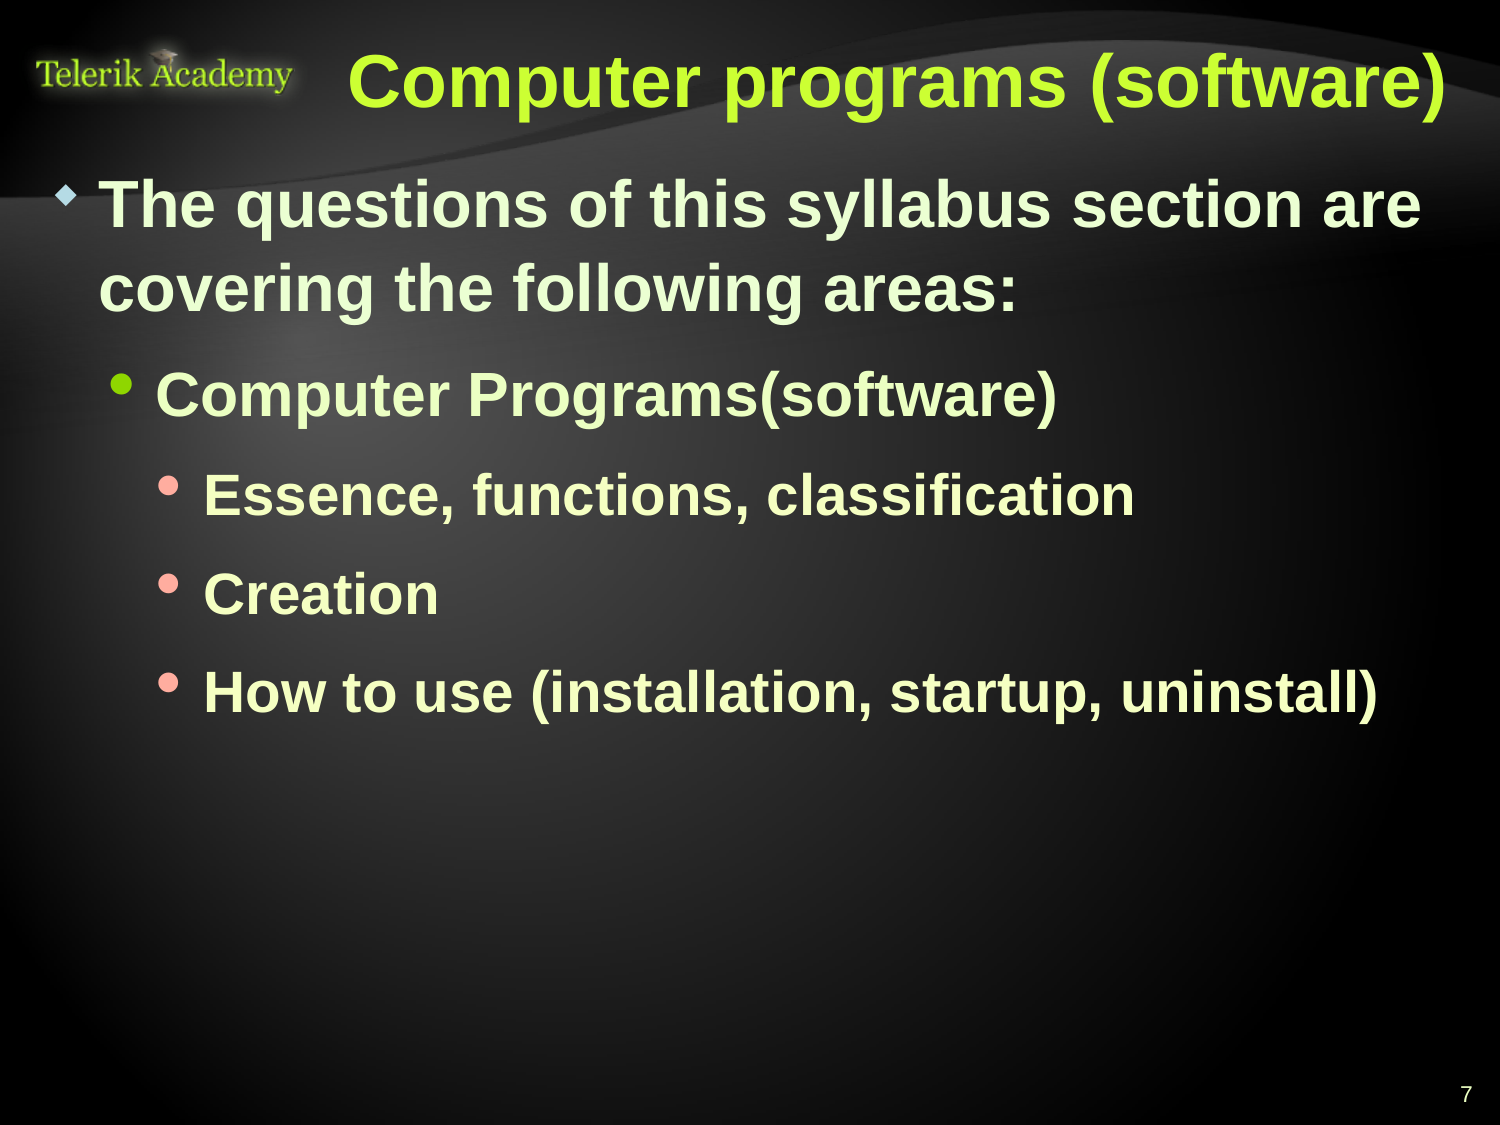

# Computer programs (software)
The questions of this syllabus section are covering the following areas:
Computer Programs(software)
Essence, functions, classification
Creation
How to use (installation, startup, uninstall)
7